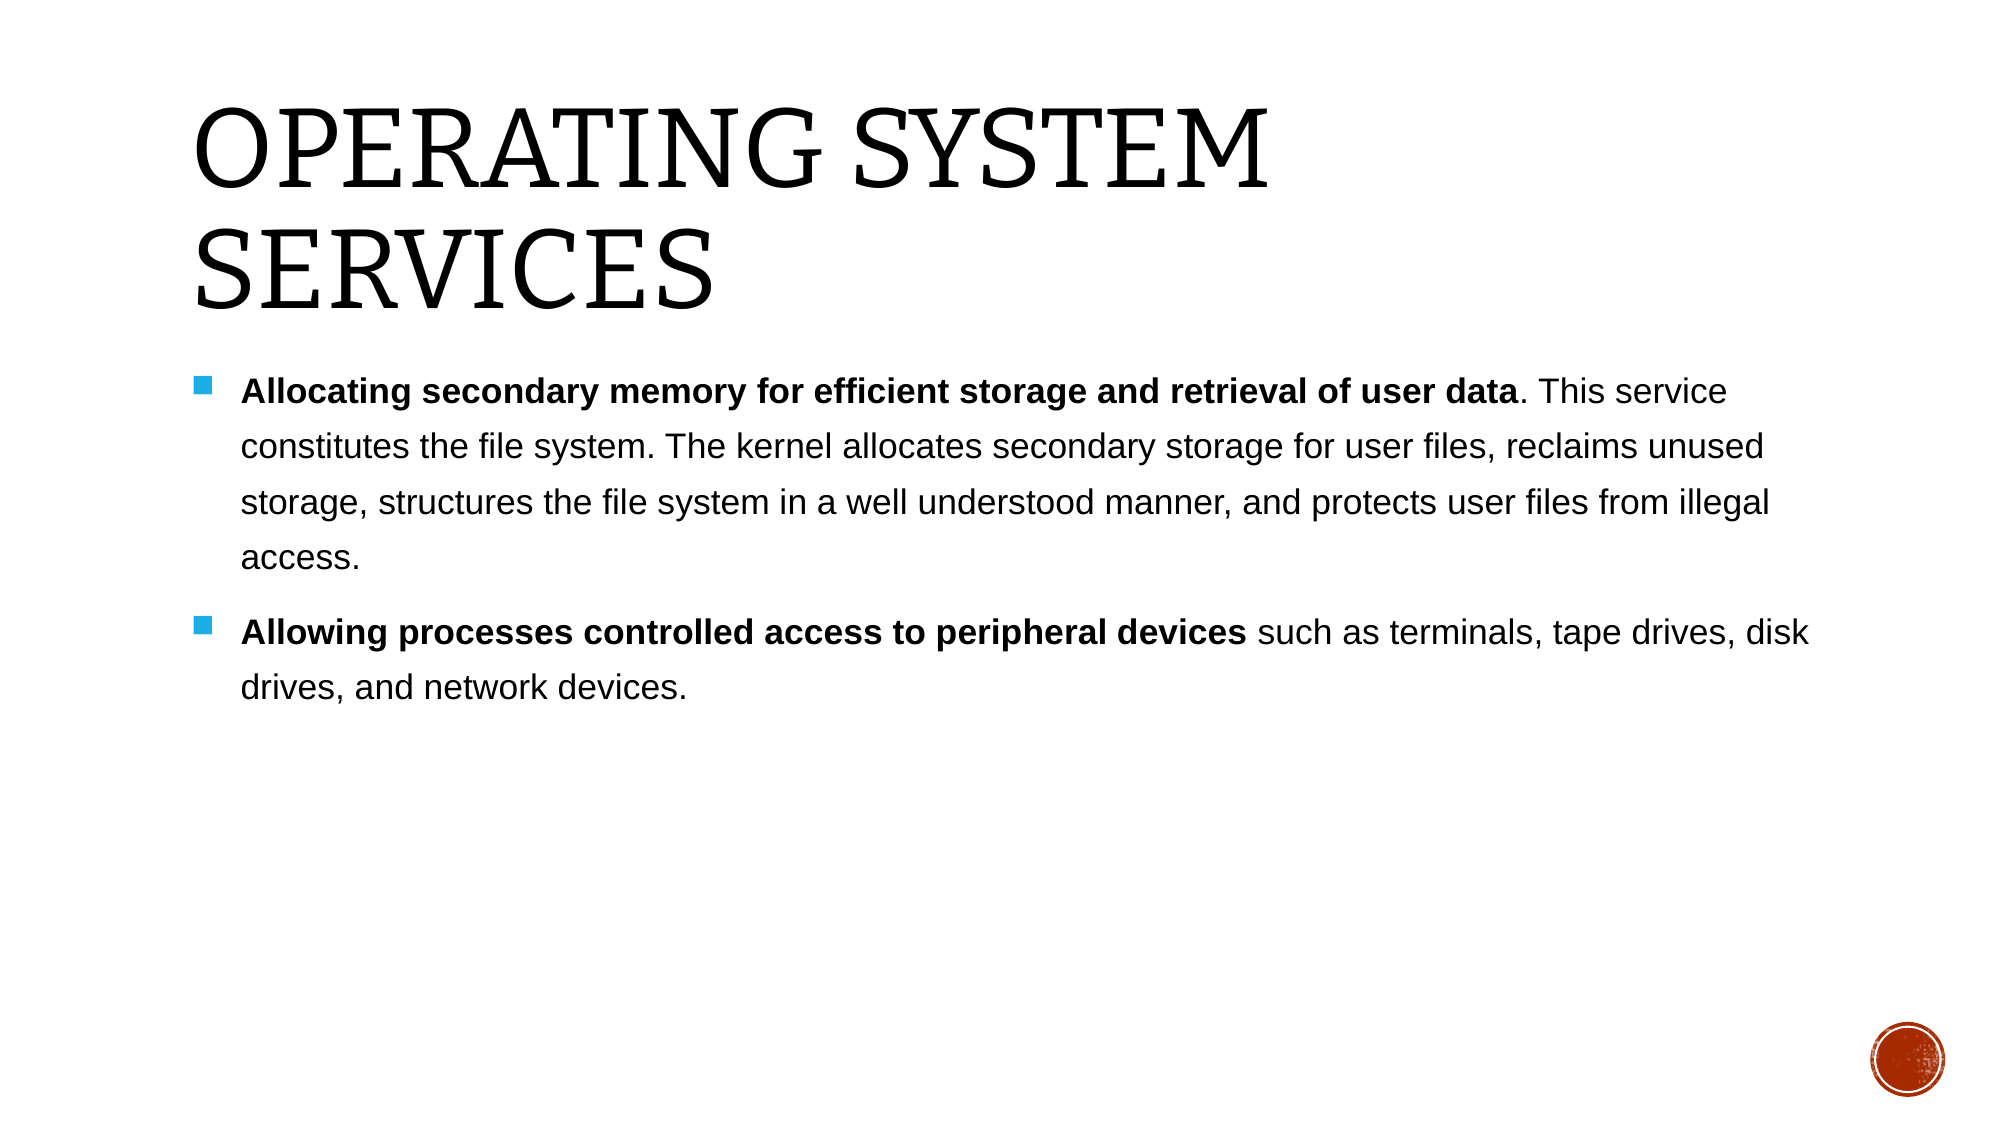

# Operating system services
Allocating secondary memory for efficient storage and retrieval of user data. This service constitutes the file system. The kernel allocates secondary storage for user files, reclaims unused storage, structures the file system in a well understood manner, and protects user files from illegal access.
Allowing processes controlled access to peripheral devices such as terminals, tape drives, disk drives, and network devices.